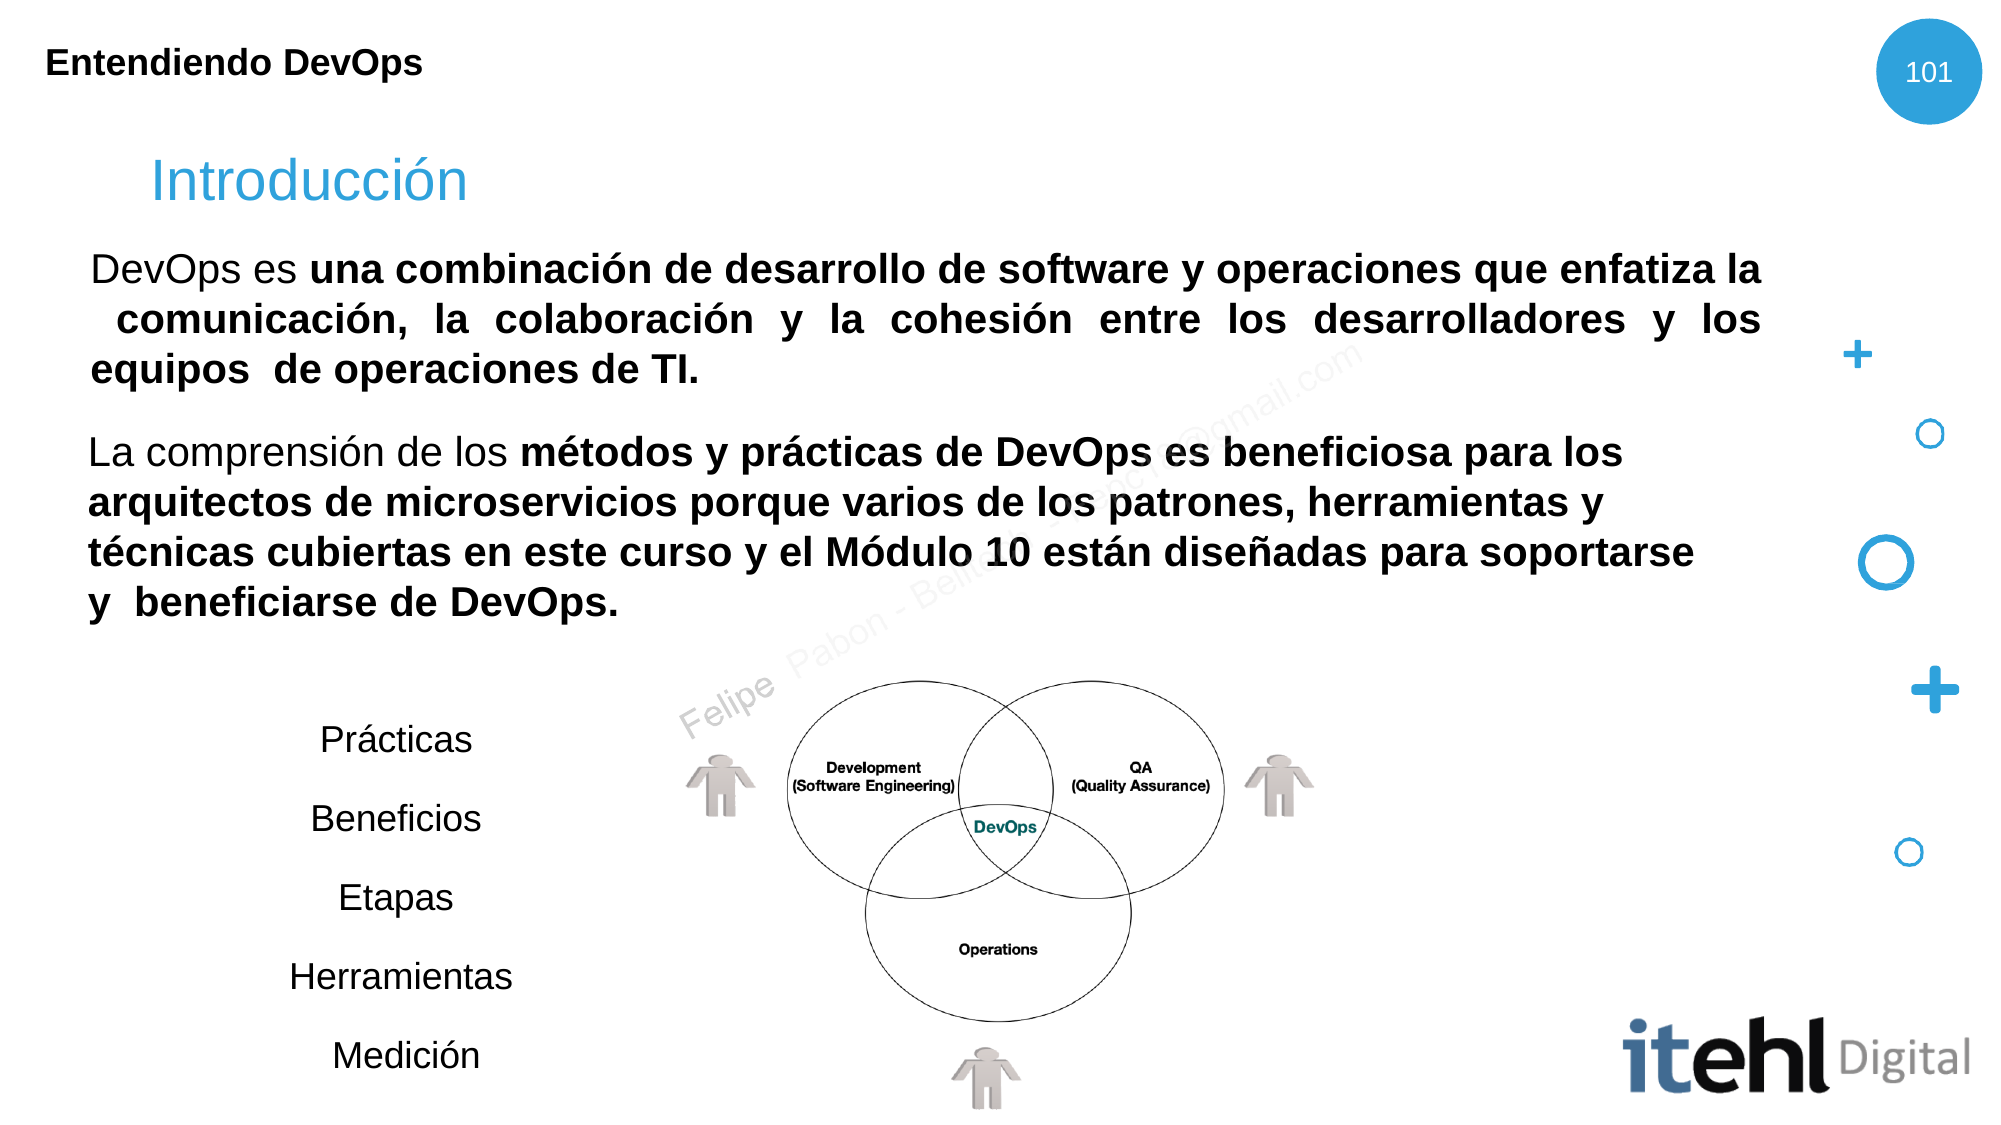

Entendiendo DevOps
101
# Introducción
DevOps es una combinación de desarrollo de software y operaciones que enfatiza la  comunicación, la colaboración y la cohesión entre los desarrolladores y los equipos  de operaciones de TI.
La comprensión de los métodos y prácticas de DevOps es beneficiosa para los  arquitectos de microservicios porque varios de los patrones, herramientas y  técnicas cubiertas en este curso y el Módulo 10 están diseñadas para soportarse y  beneficiarse de DevOps.

Prácticas  Beneficios  Etapas  Herramientas  Medición